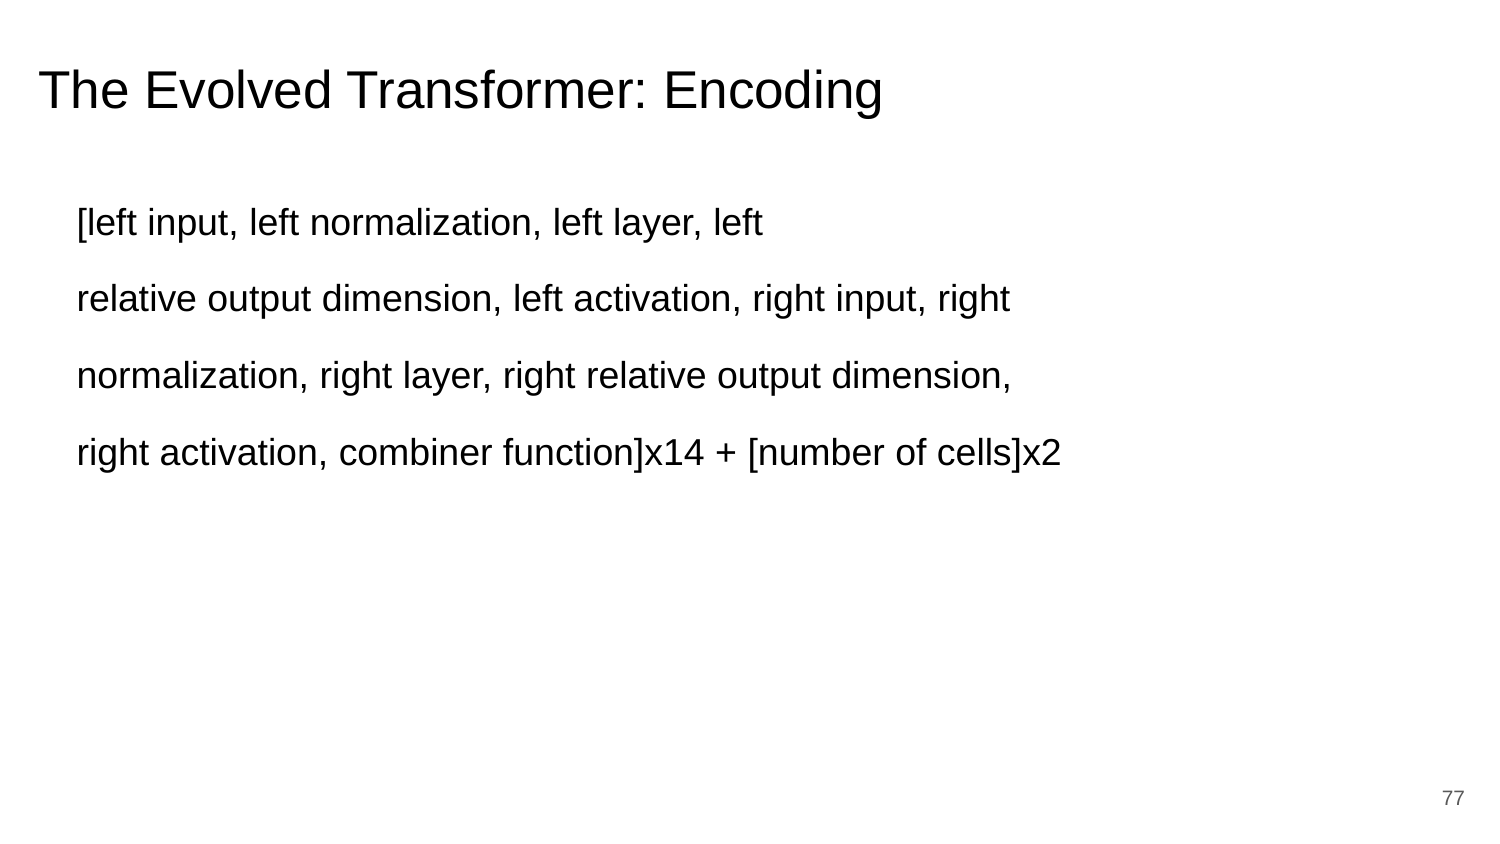

# The Evolved Transformer: Encoding
 [left input, left normalization, left layer, left
 relative output dimension, left activation, right input, right
 normalization, right layer, right relative output dimension,
 right activation, combiner function]x14 + [number of cells]x2

77